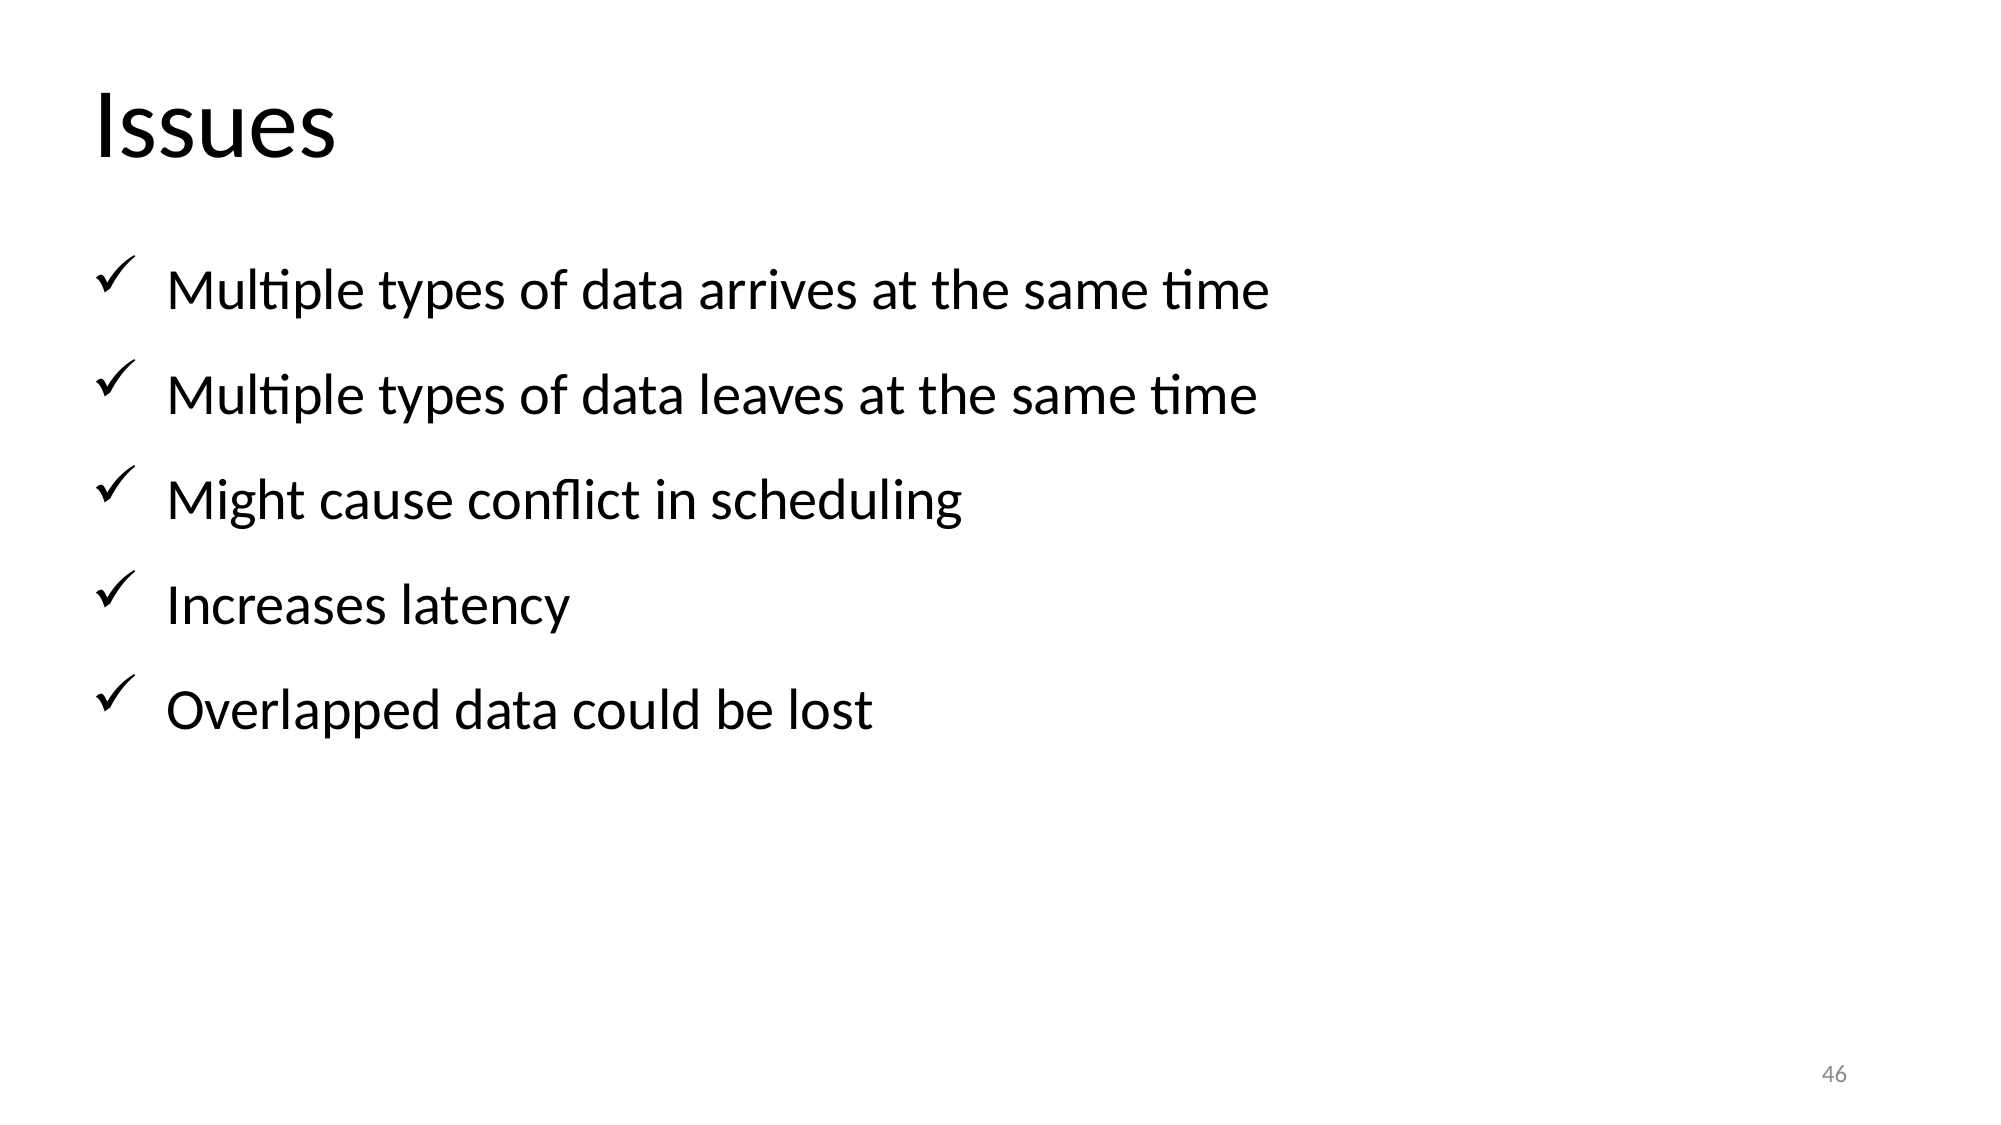

Issues
Multiple types of data arrives at the same time
Multiple types of data leaves at the same time
Might cause conflict in scheduling
Increases latency
Overlapped data could be lost
46